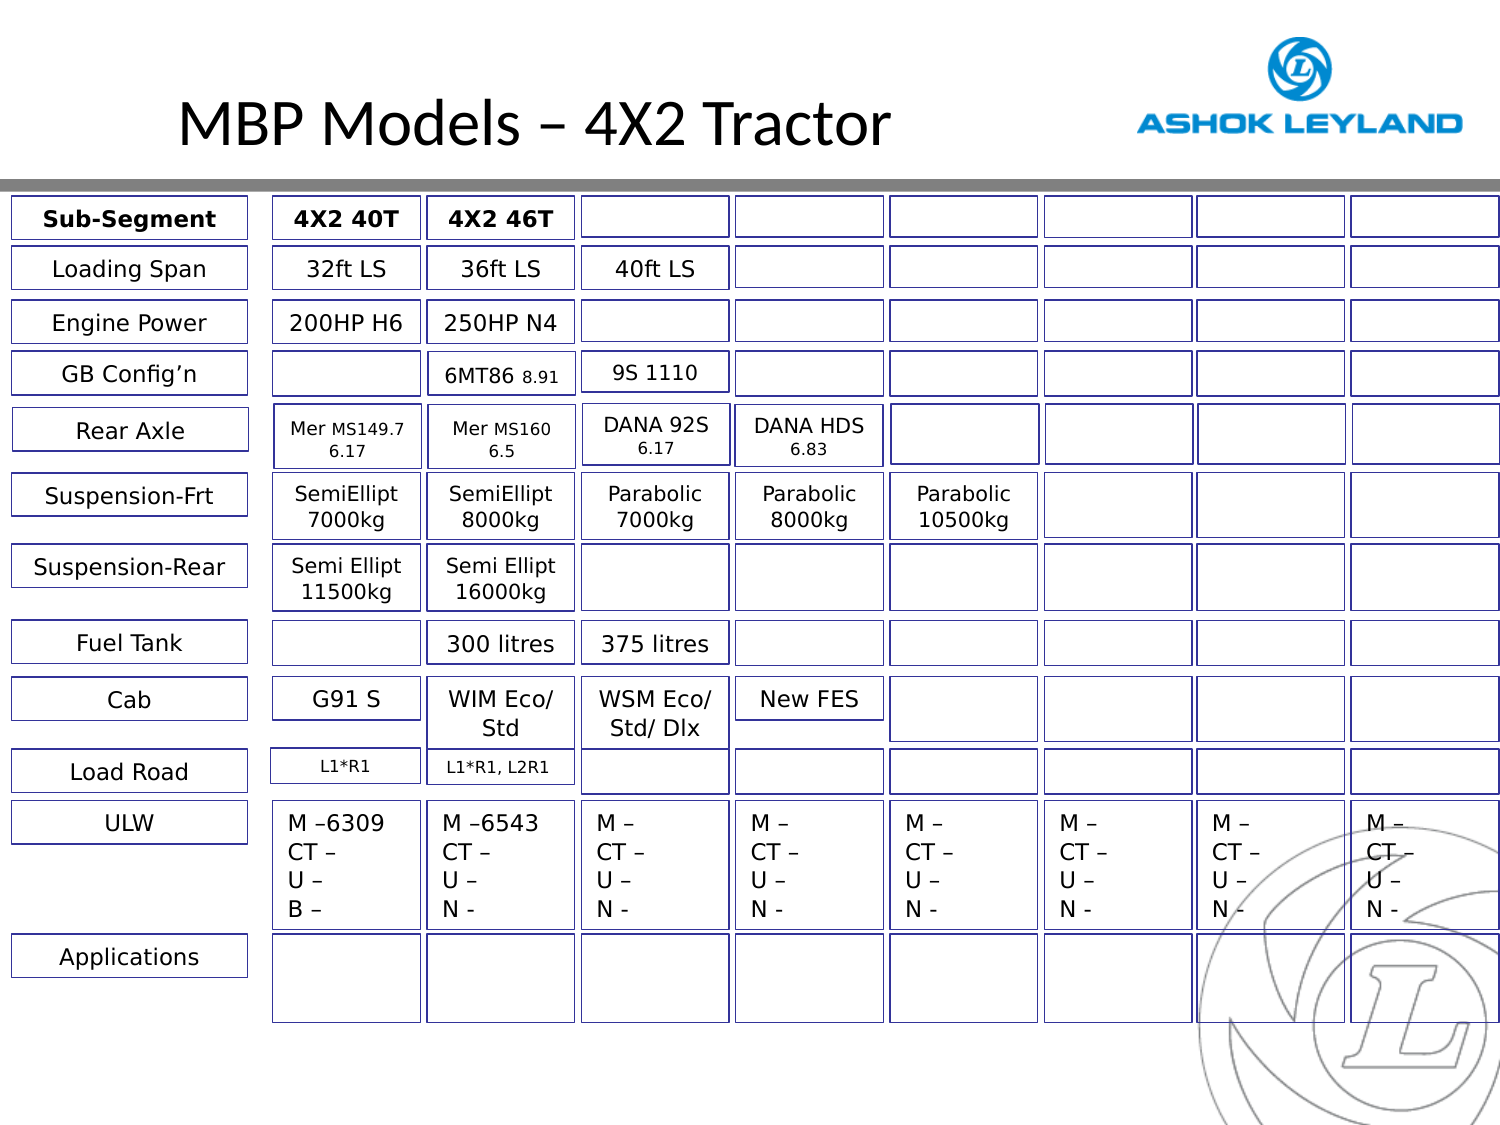

# MBP Models – 4X2 Tractor

4X2 40T
4X2 46T

Sub-Segment

32ft LS
36ft LS
40ft LS

Loading Span

200HP H6
250HP N4

Engine Power

9S 1110

GB Config’n
6MT86 8.91
DANA 92S 6.17

Mer MS149.7 6.17

Mer MS160 6.5
DANA HDS 6.83
Rear Axle

SemiEllipt 7000kg
SemiEllipt 8000kg
Parabolic 7000kg
Parabolic 8000kg
Parabolic 10500kg

Suspension-Frt

Semi Ellipt 11500kg
Semi Ellipt 16000kg

Suspension-Rear
Fuel Tank

375 litres

300 litres

New FES
G91 S
WIM Eco/ Std
WSM Eco/ Std/ Dlx

Cab
L1*R1
L1*R1, L2R1
Load Road

M –
CT –
U –
N -
M –
CT –
U –
N -
M –6309
CT –
U –
B –
M –6543
CT –
U –
N -
M –
CT –
U –
N -
M –
CT –
U –
N -
M –
CT –
U –
N -
M –
CT –
U –
N -
ULW

Applications